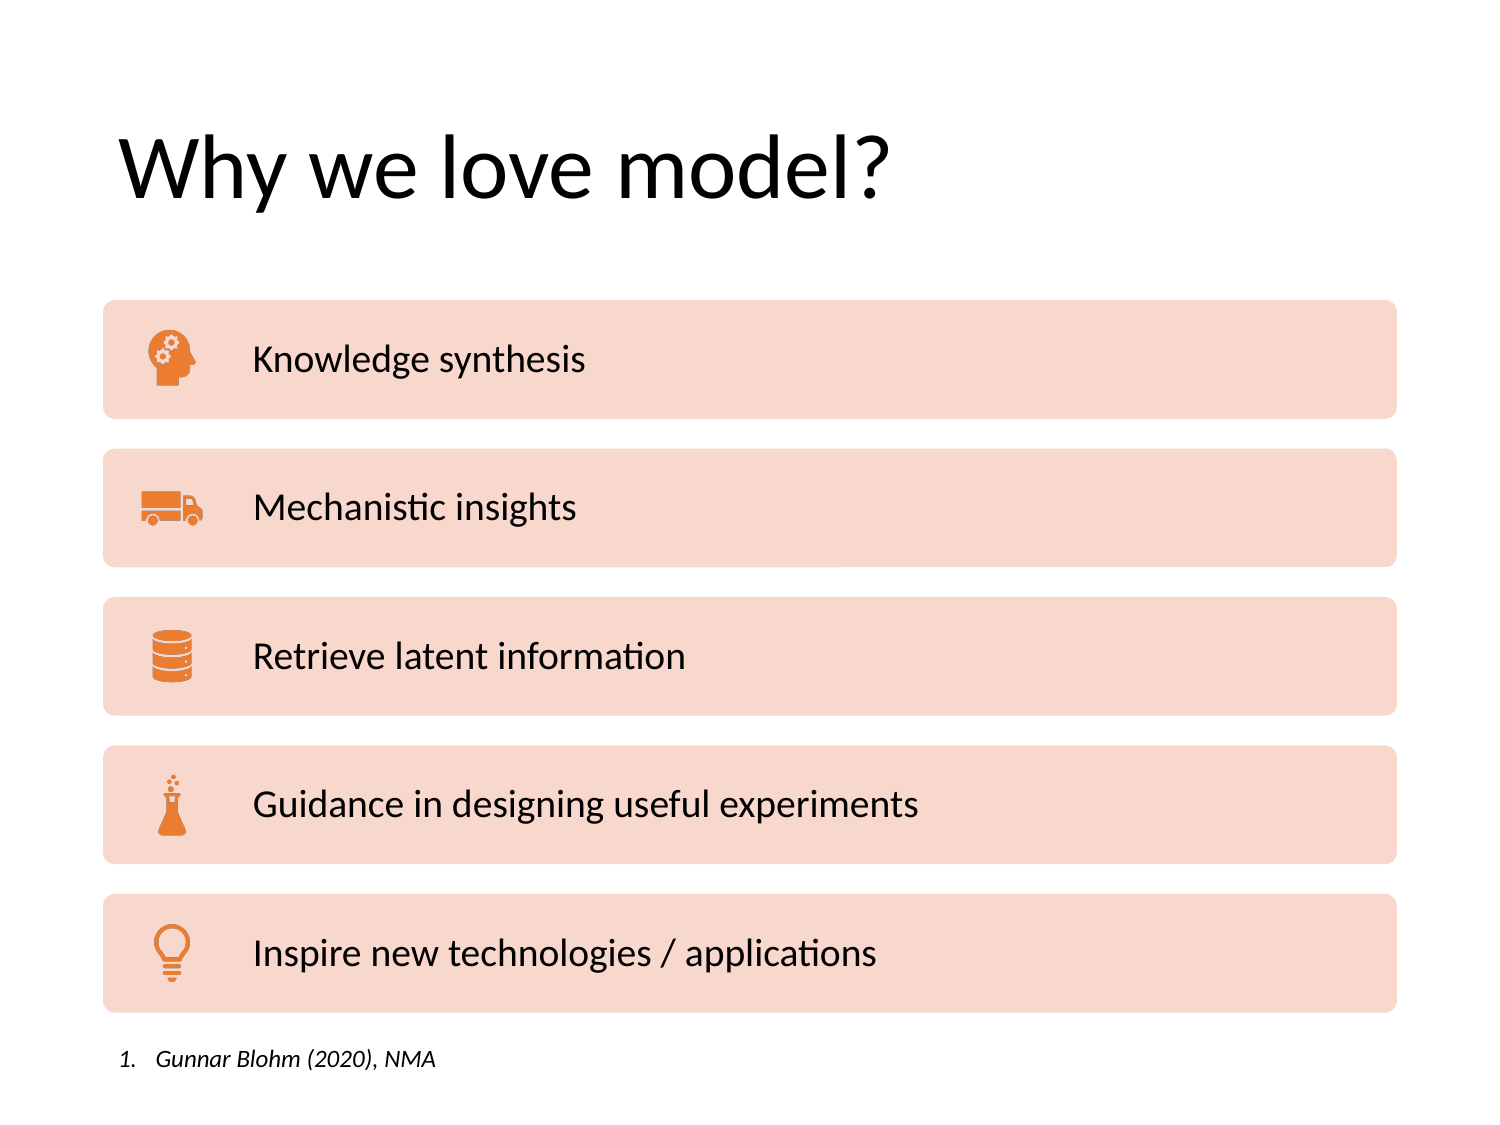

# Why we love model?

Knowledge synthesis
Mechanistic insights
Retrieve latent information
Guidance in designing useful experiments
Inspire new technologies / applications
Gunnar Blohm (2020), NMA